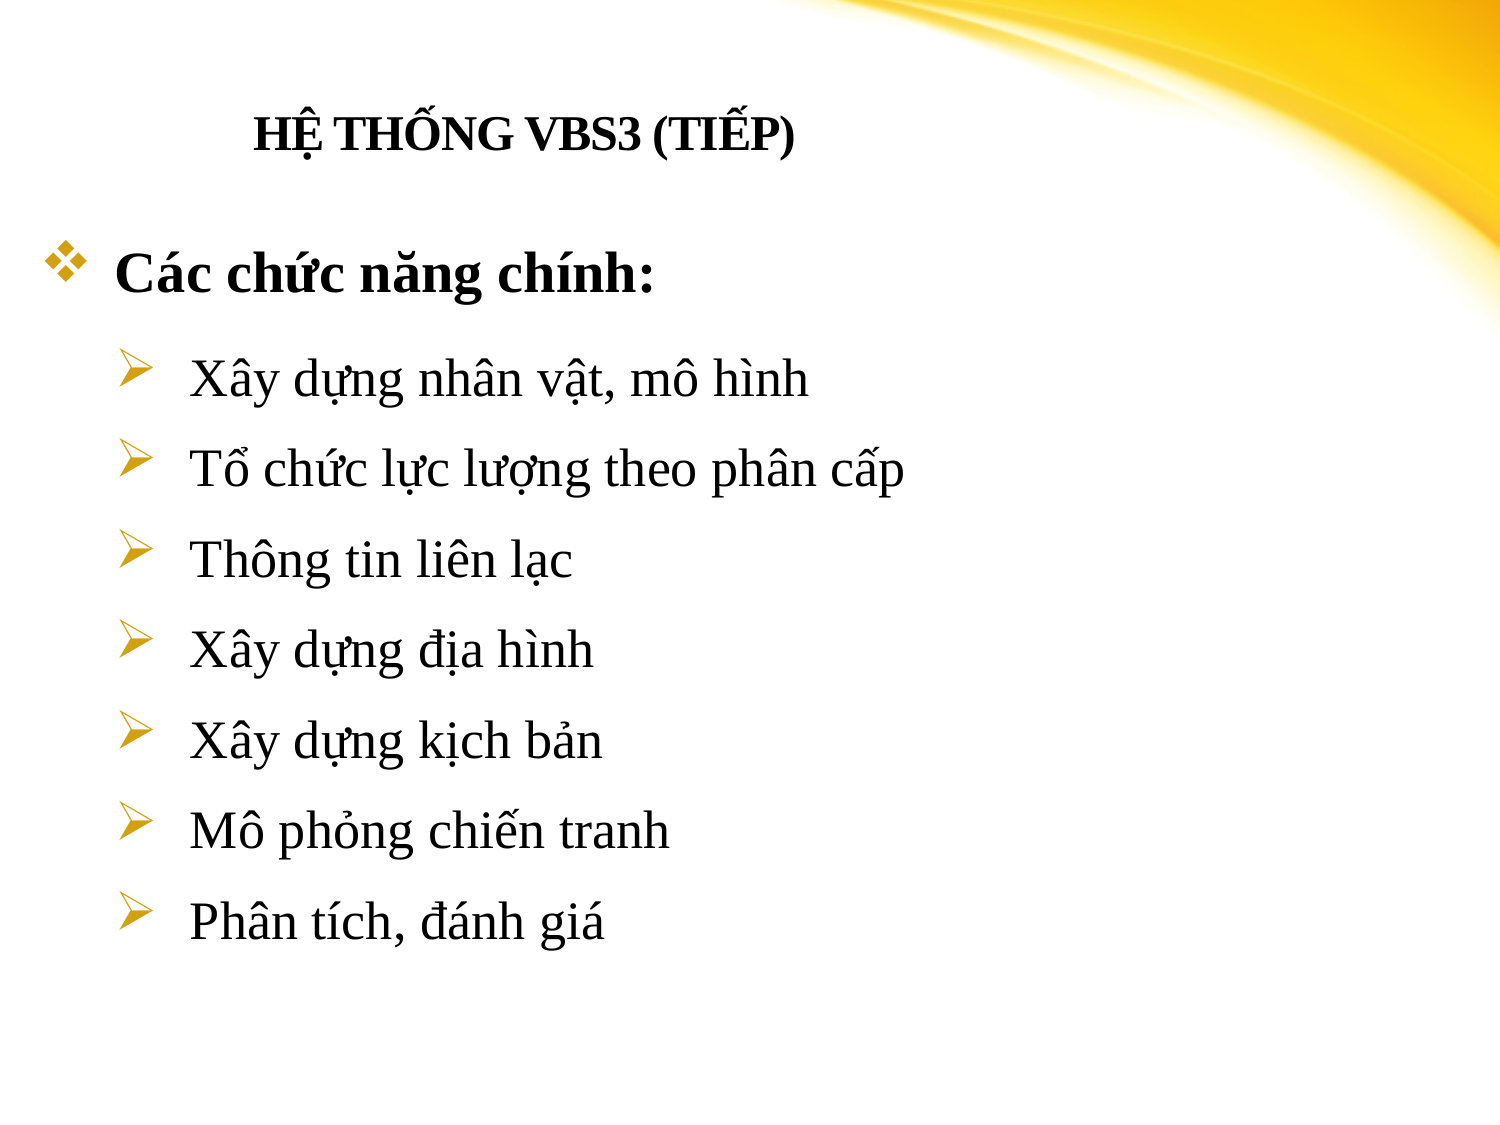

# Hệ thống VBS3 (tiếp)
Các chức năng chính:
Xây dựng nhân vật, mô hình
Tổ chức lực lượng theo phân cấp
Thông tin liên lạc
Xây dựng địa hình
Xây dựng kịch bản
Mô phỏng chiến tranh
Phân tích, đánh giá